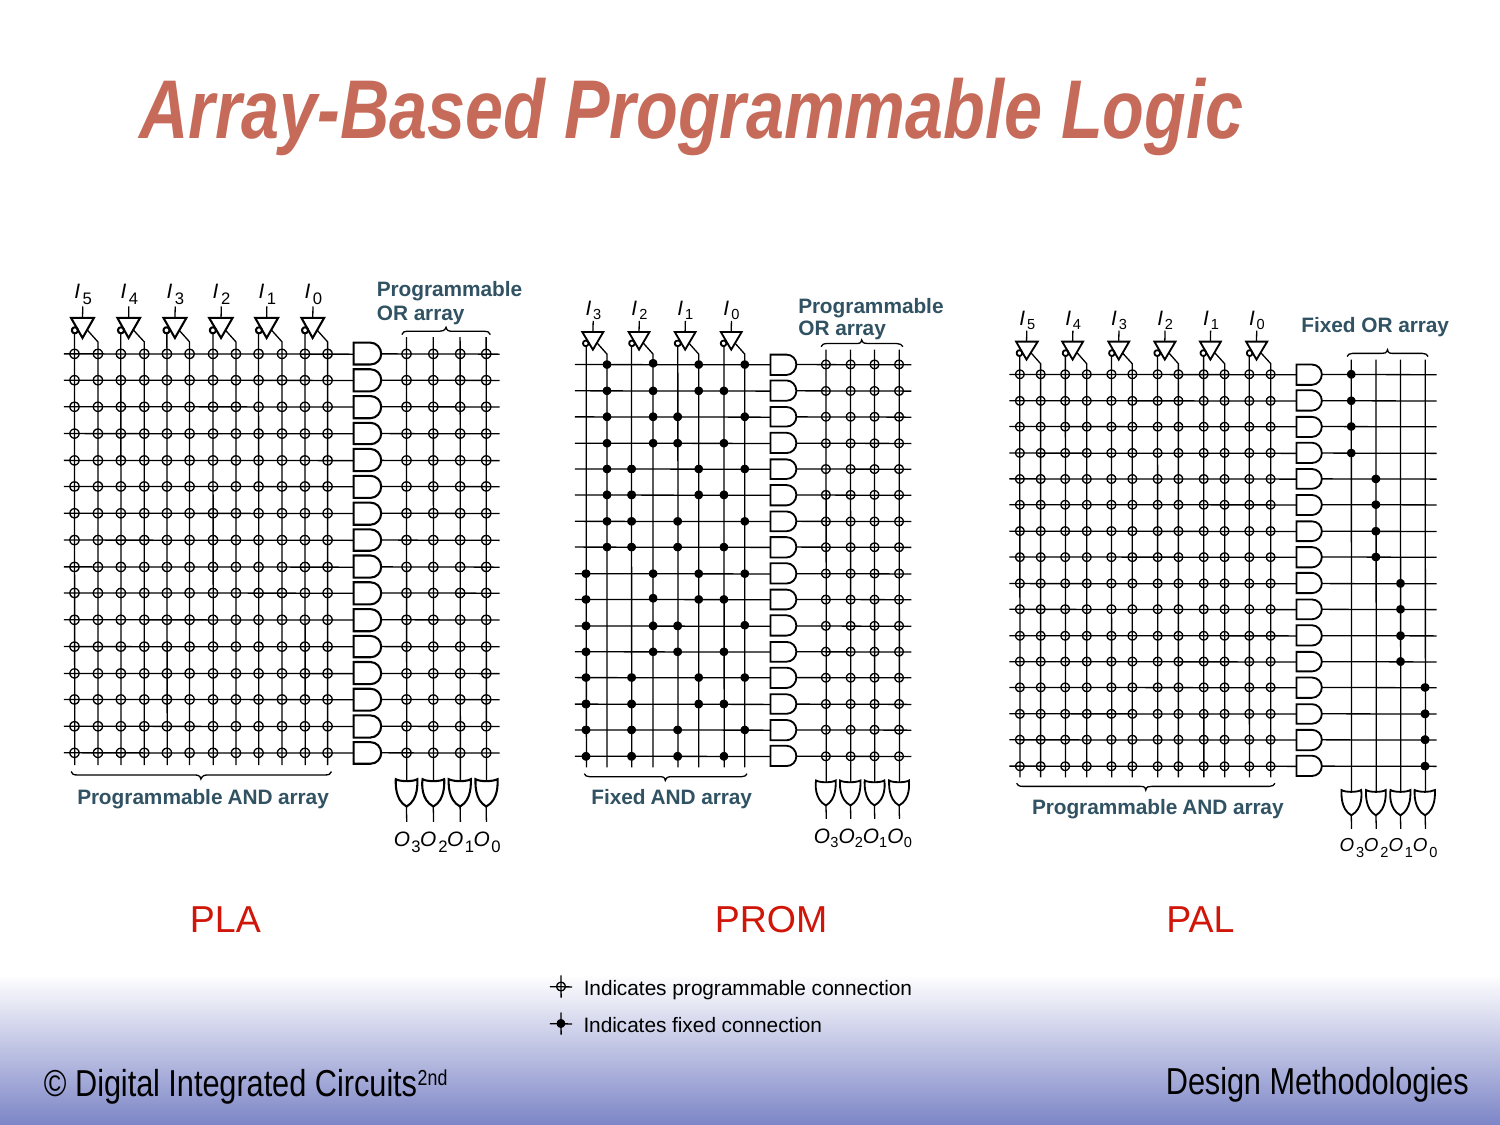

# Array-Based Programmable Logic
Programmable
I
I
I
I
I
I
5
4
3
2
1
0

O
0
Programmable
I
I
I
I
3
2
1
0
OR array

Fixed AND array

O
O
O
O
3
2
1
0
OR array
I
I
I
I
I
I
5
4
3
2
1
0

O
0
Fixed OR array

Programmable AND array

Programmable AND array

O
O
O
O
O
O
3
2
1
3
2
1
PLA
PROM
PAL
Indicates programmable connection

Indicates fixed connection